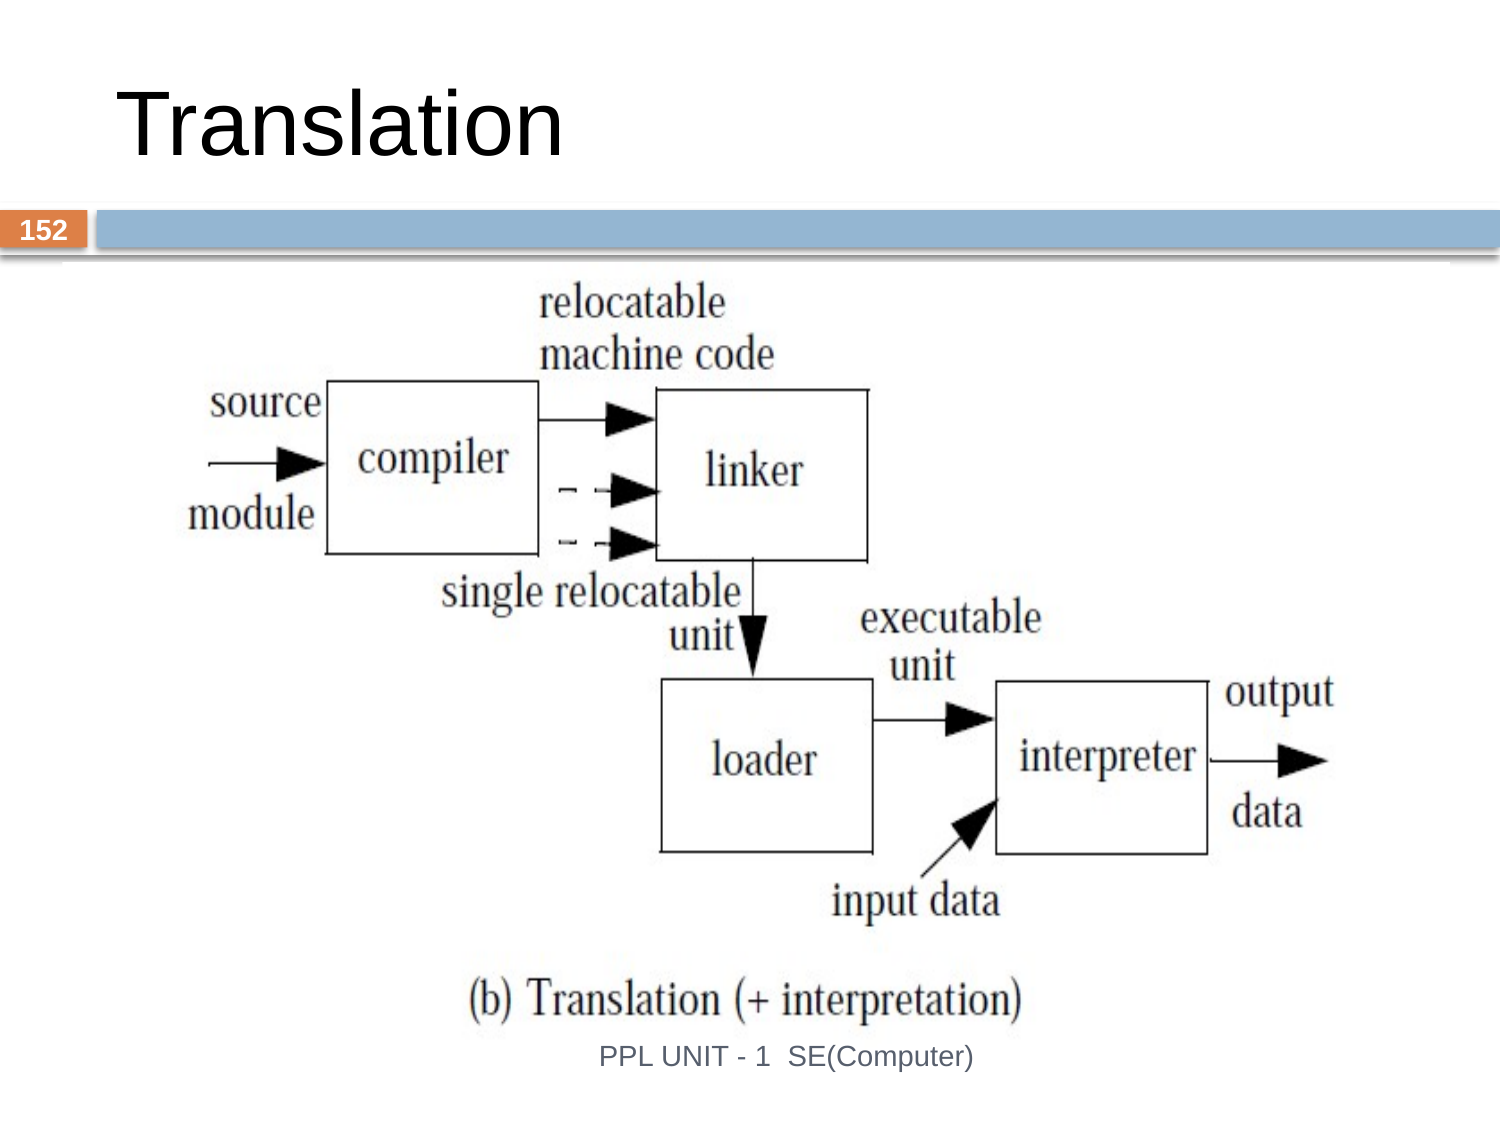

# Translation
152

PPL UNIT - 1  SE(Computer)